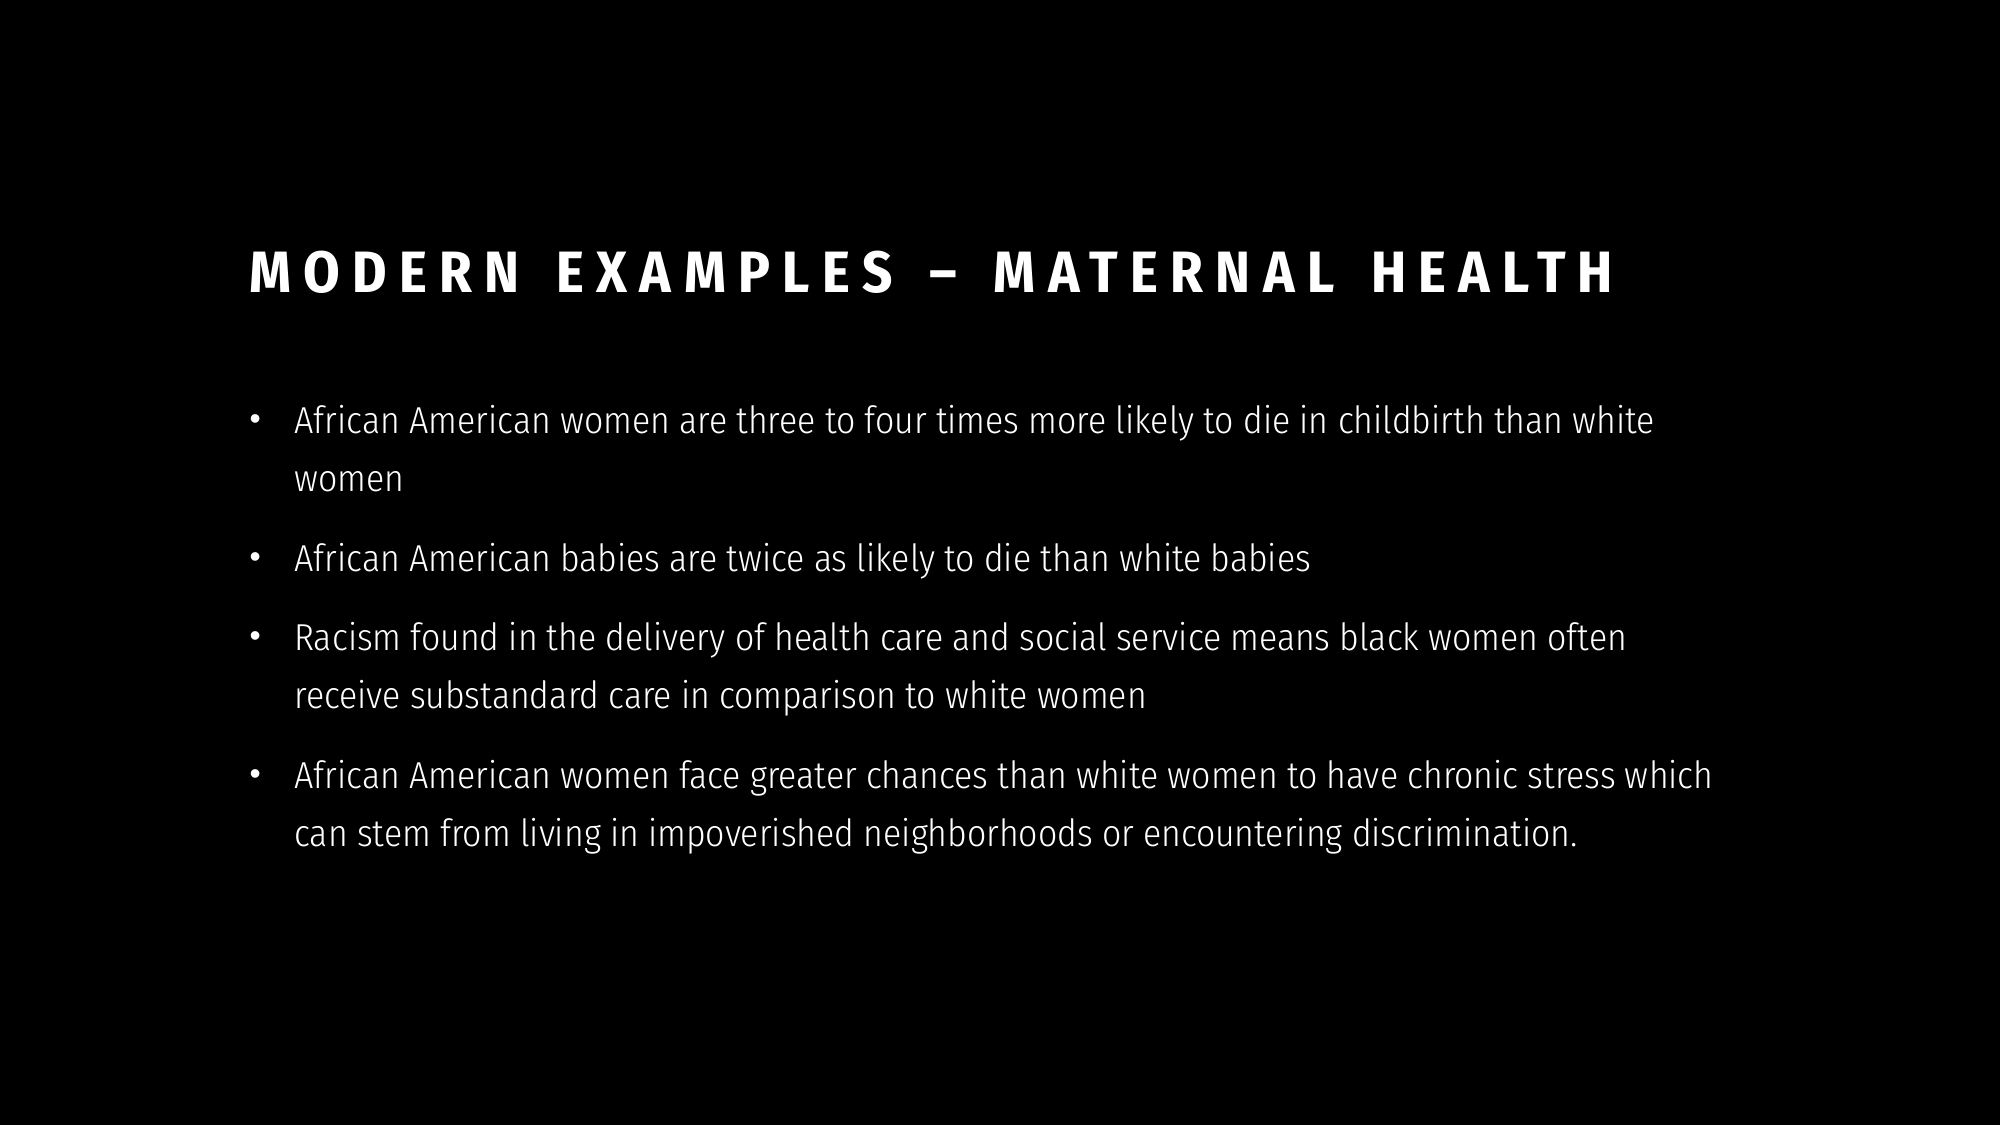

# Modern Examples – Maternal Health
African American women are three to four times more likely to die in childbirth than white women
African American babies are twice as likely to die than white babies
Racism found in the delivery of health care and social service means black women often receive substandard care in comparison to white women
African American women face greater chances than white women to have chronic stress which can stem from living in impoverished neighborhoods or encountering discrimination.